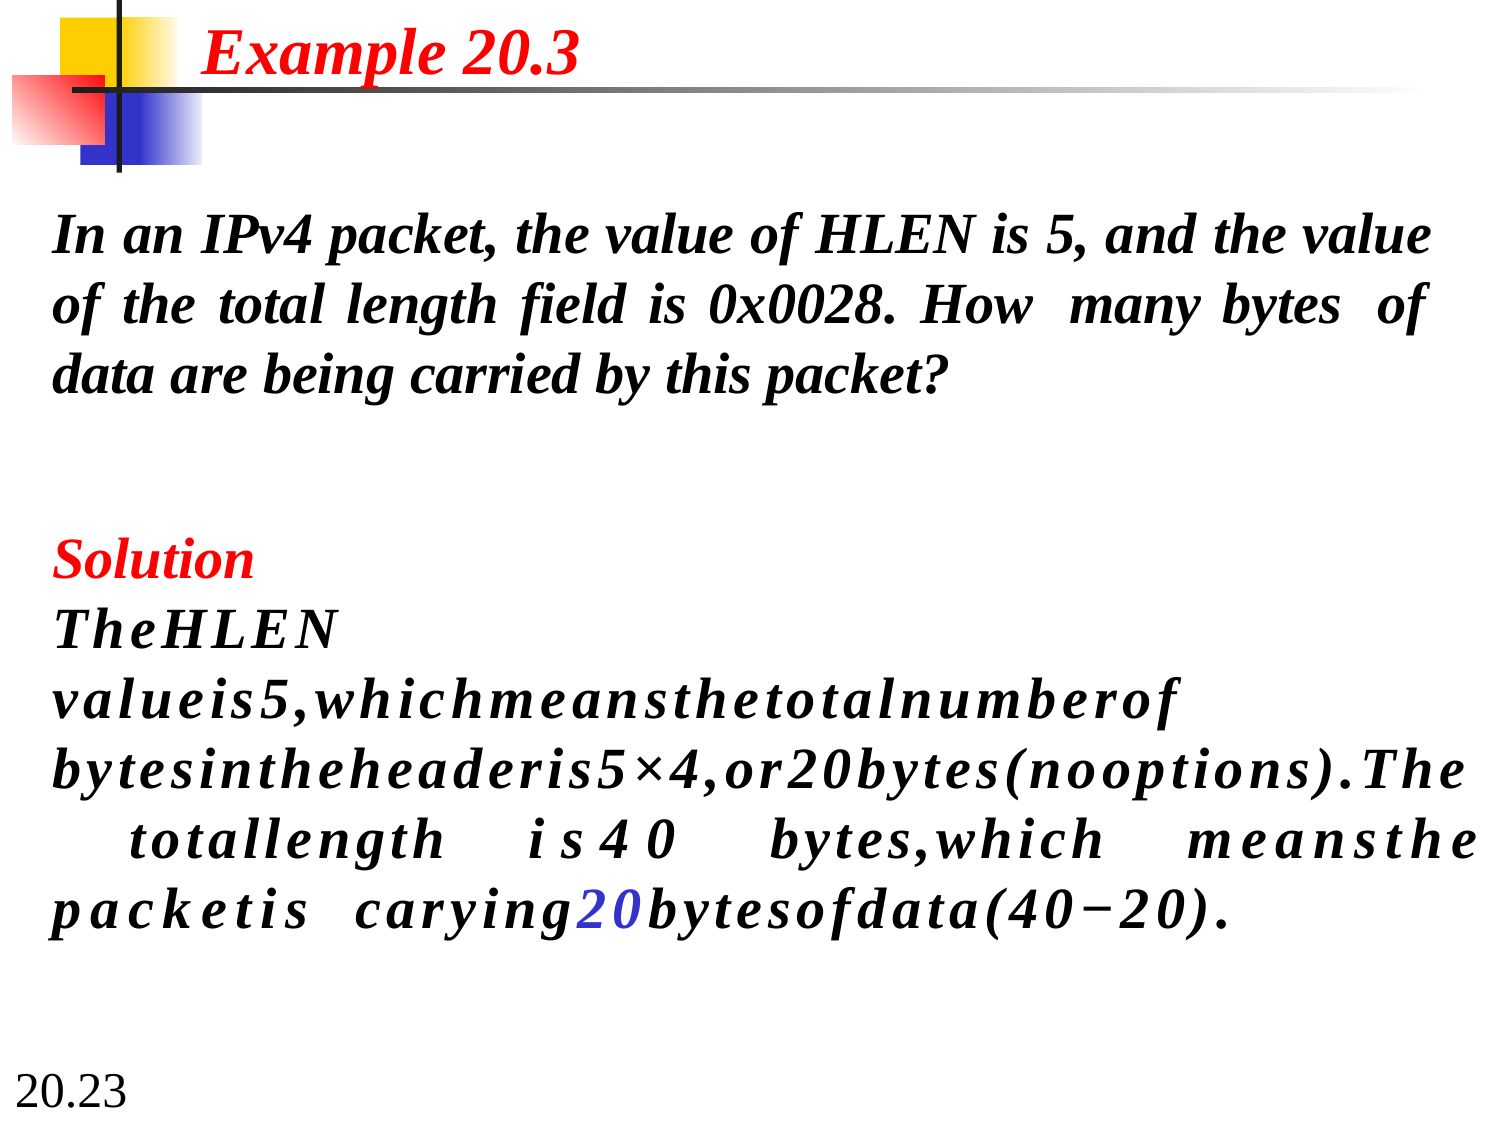

# Example 20.3
In an IPv4 packet, the value of HLEN is 5, and the value  of the total length field is 0x0028. How many bytes of  data are being carried by this packet?

Solution
TheHLEN valueis5,whichmeansthetotalnumberof  bytesintheheaderis5×4,or20bytes(nooptions).The  totallength is40 bytes,which meansthe packetis  carying20bytesofdata(40−20).
20.23